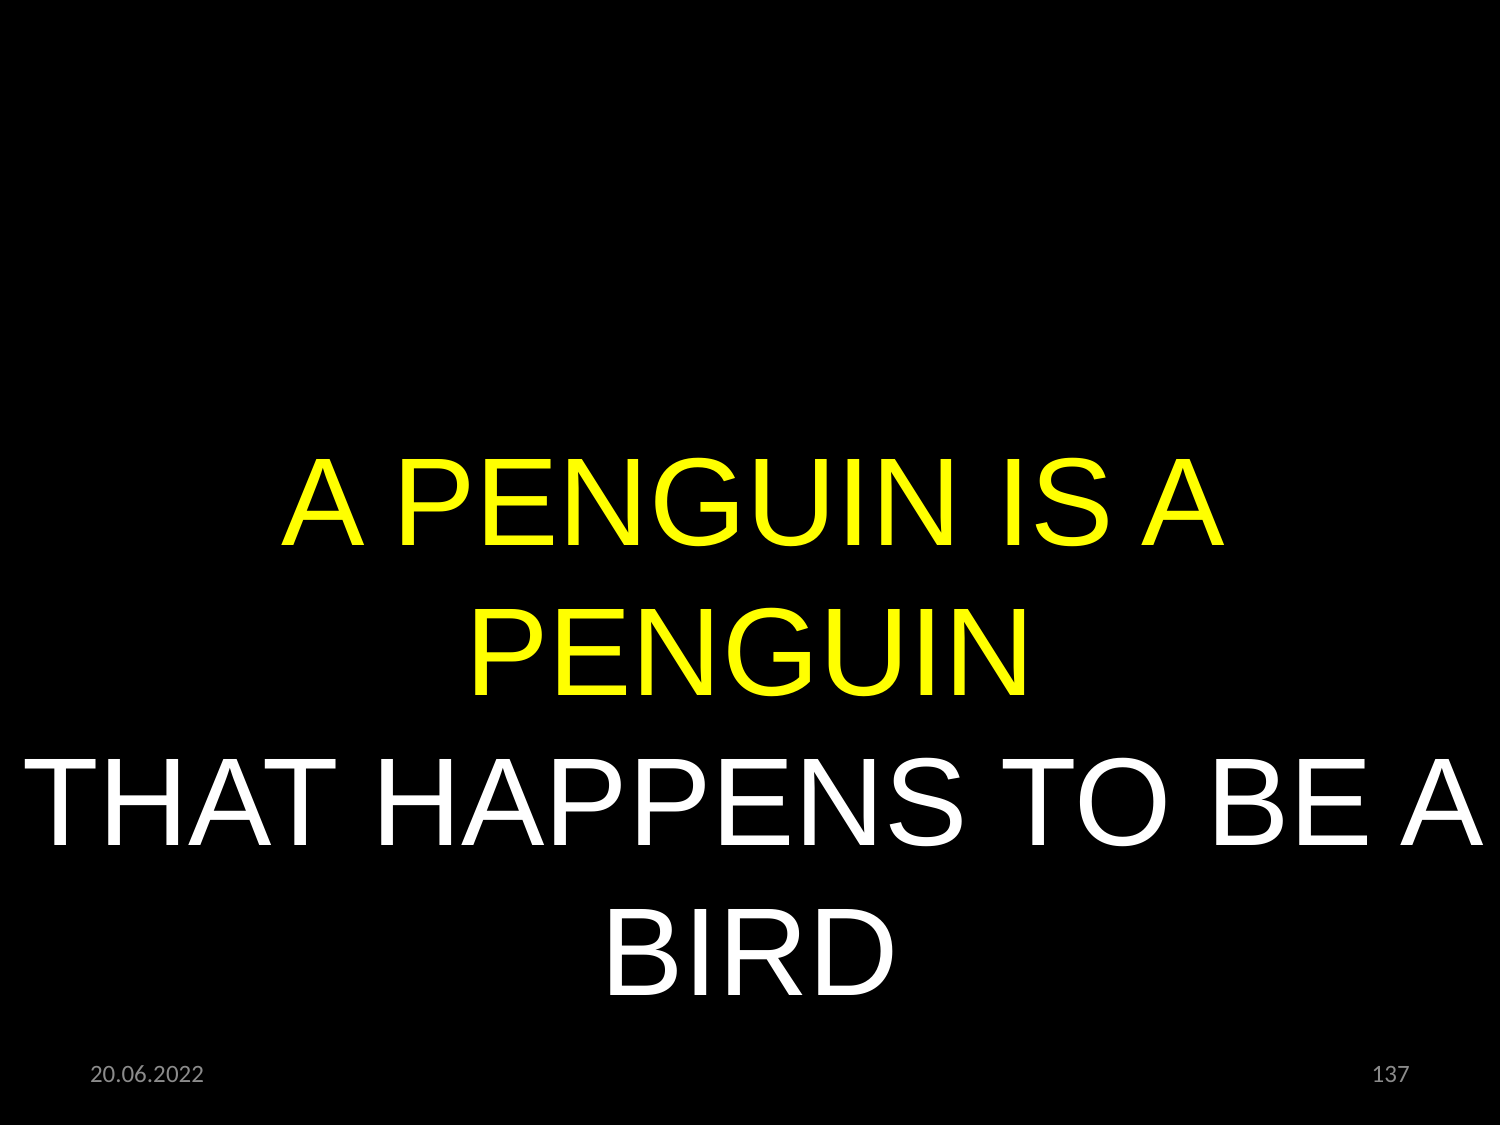

A PENGUIN IS A PENGUIN
THAT HAPPENS TO BE A BIRD
20.06.2022
137